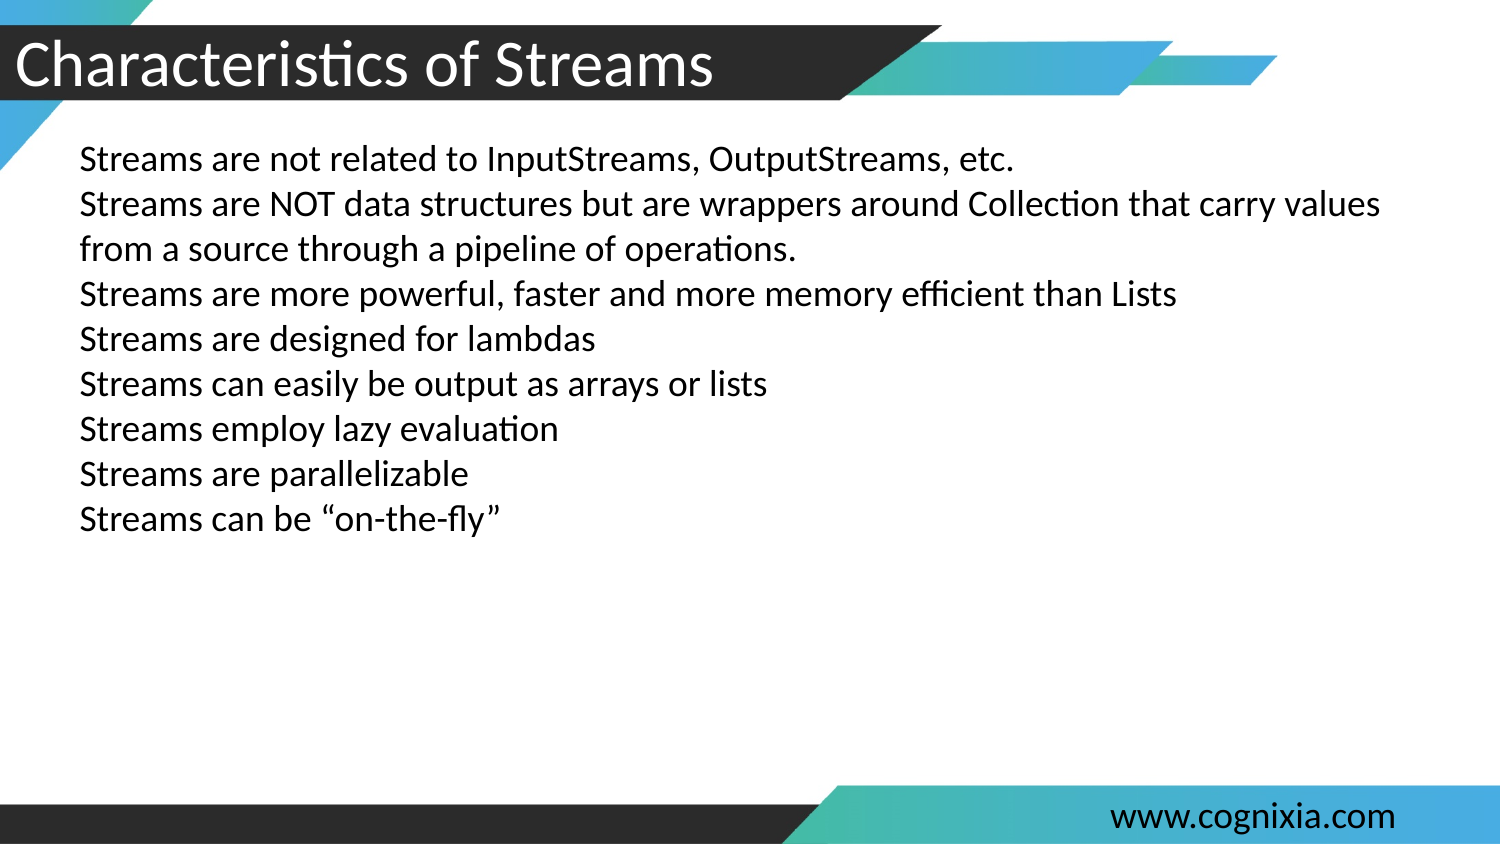

#
Characteristics of Streams
Streams are not related to InputStreams, OutputStreams, etc.
Streams are NOT data structures but are wrappers around Collection that carry values from a source through a pipeline of operations.
Streams are more powerful, faster and more memory efficient than Lists
Streams are designed for lambdas
Streams can easily be output as arrays or lists
Streams employ lazy evaluation
Streams are parallelizable
Streams can be “on-the-fly”